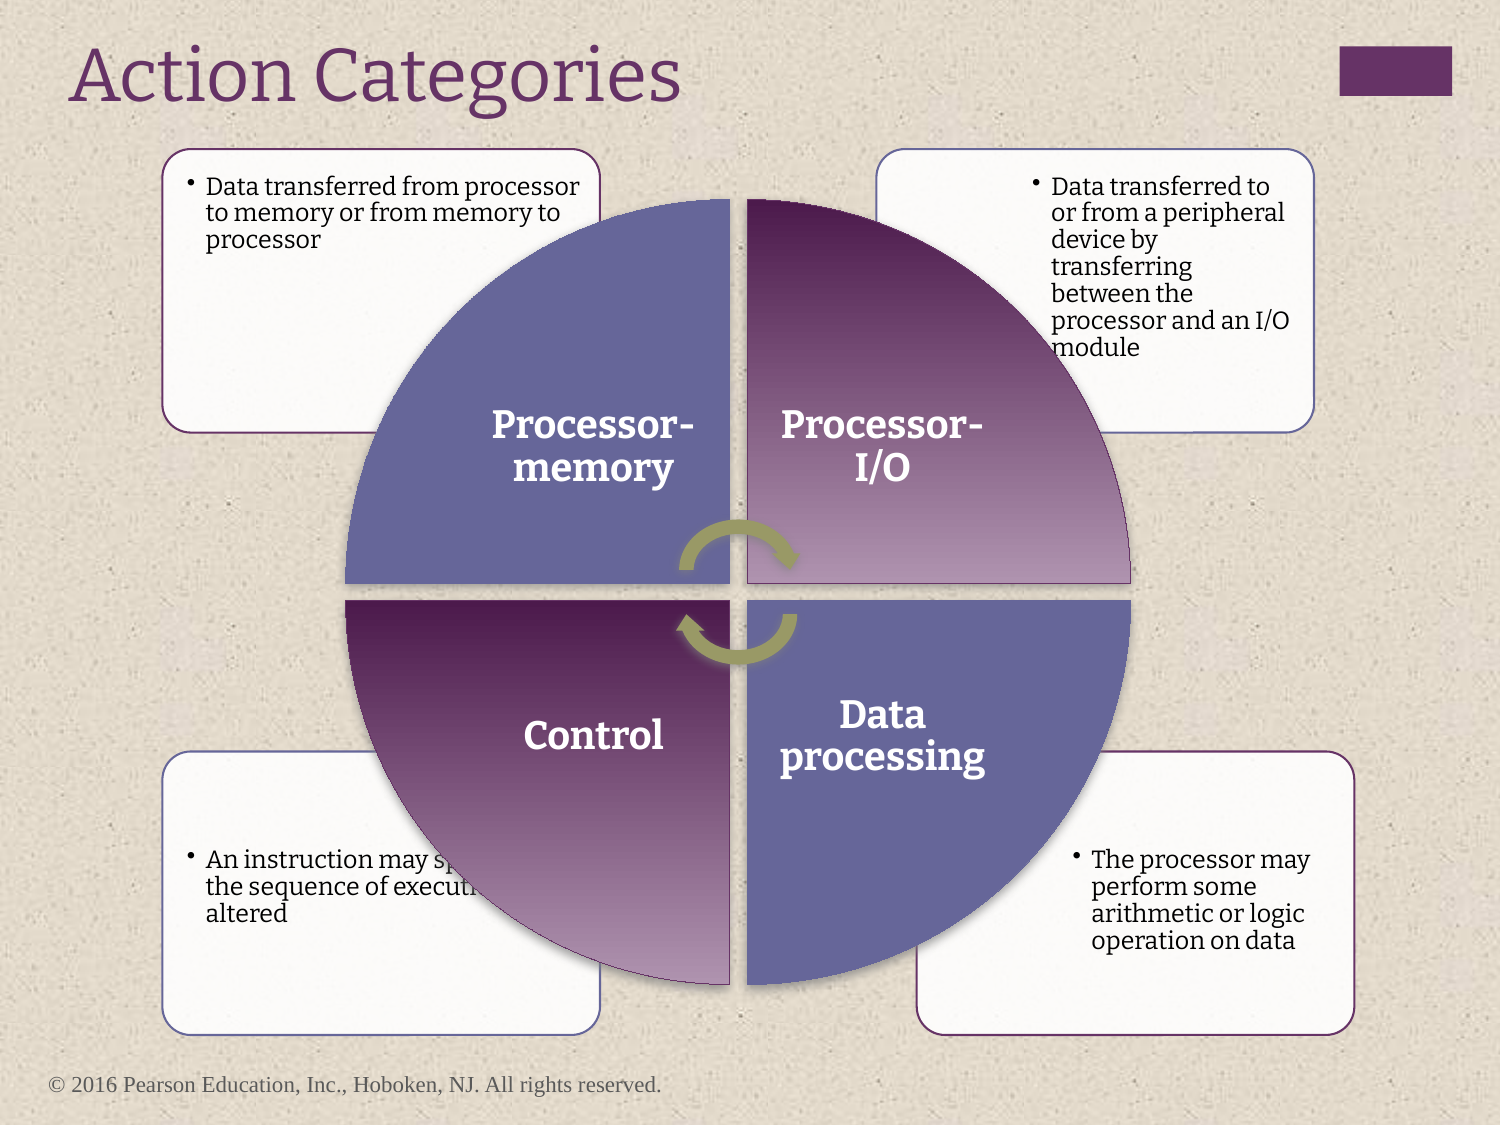

Action Categories
The processor may perform some arithmetic or logic operation on data
An instruction may specify that the sequence of execution be altered
Data transferred to or from a peripheral device by transferring between the processor and an I/O module
Data transferred from processor to memory or from memory to processor
Processor-memory
Processor-I/O
Data processing
Control
© 2016 Pearson Education, Inc., Hoboken, NJ. All rights reserved.